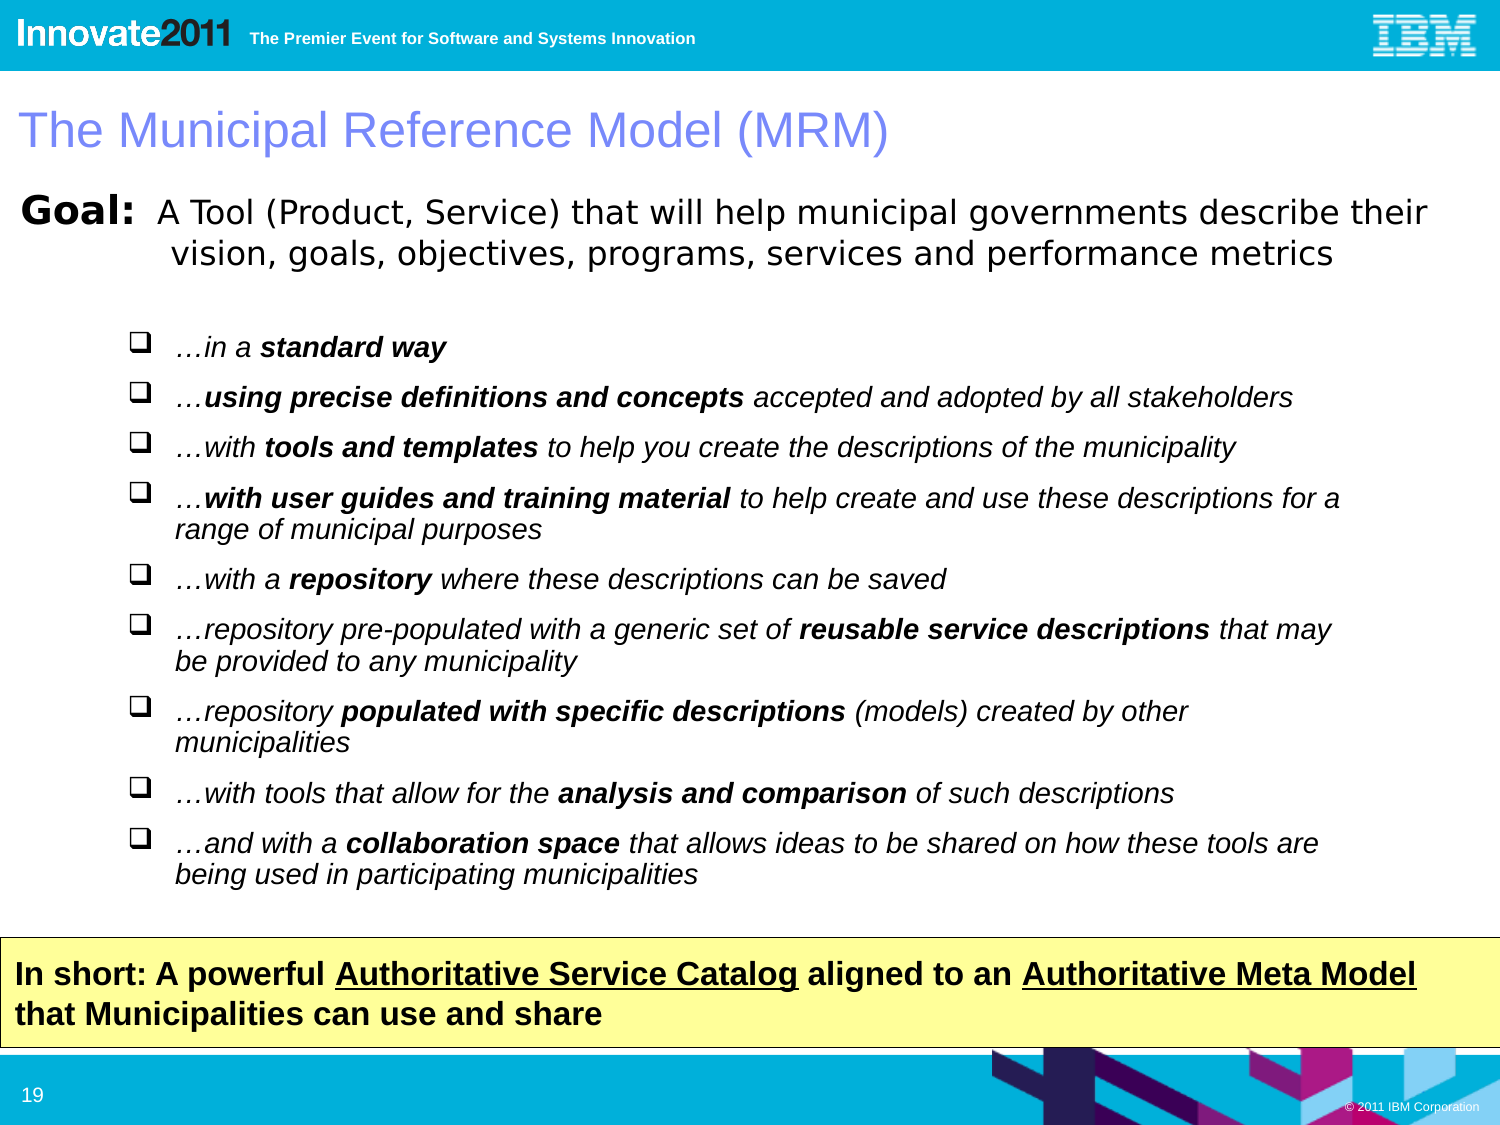

The Municipal Reference Model (MRM)
Goal:  A Tool (Product, Service) that will help municipal governments describe their vision, goals, objectives, programs, services and performance metrics
…in a standard way
…using precise definitions and concepts accepted and adopted by all stakeholders
…with tools and templates to help you create the descriptions of the municipality
…with user guides and training material to help create and use these descriptions for a range of municipal purposes
…with a repository where these descriptions can be saved
…repository pre-populated with a generic set of reusable service descriptions that may be provided to any municipality
…repository populated with specific descriptions (models) created by other municipalities
…with tools that allow for the analysis and comparison of such descriptions
…and with a collaboration space that allows ideas to be shared on how these tools are being used in participating municipalities
In short: A powerful Authoritative Service Catalog aligned to an Authoritative Meta Model  that Municipalities can use and share